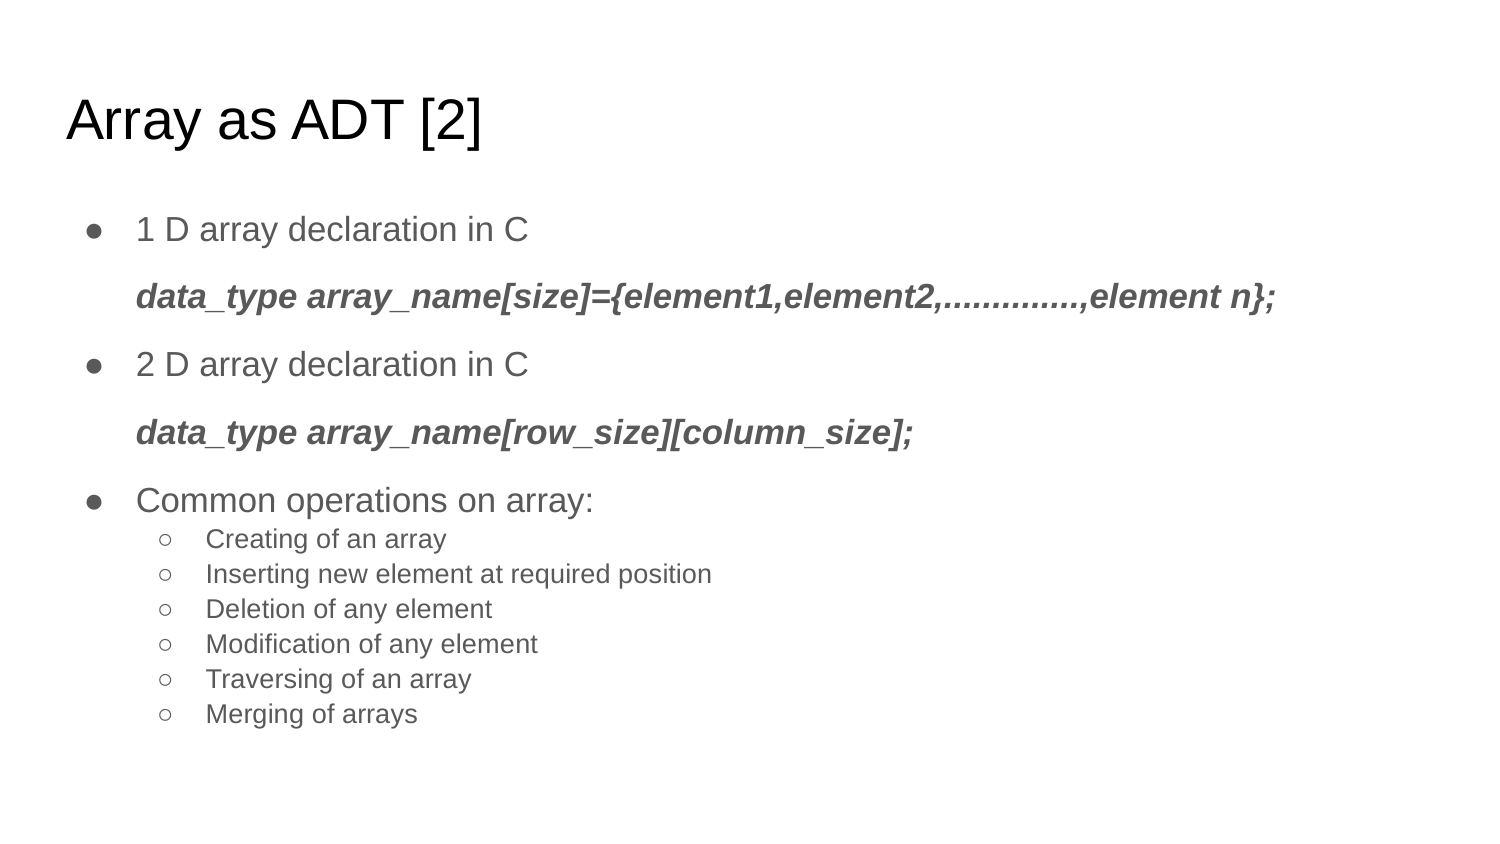

# Array as ADT [2]
1 D array declaration in C
data_type array_name[size]={element1,element2,..............,element n};
2 D array declaration in C
data_type array_name[row_size][column_size];
Common operations on array:
Creating of an array
Inserting new element at required position
Deletion of any element
Modification of any element
Traversing of an array
Merging of arrays